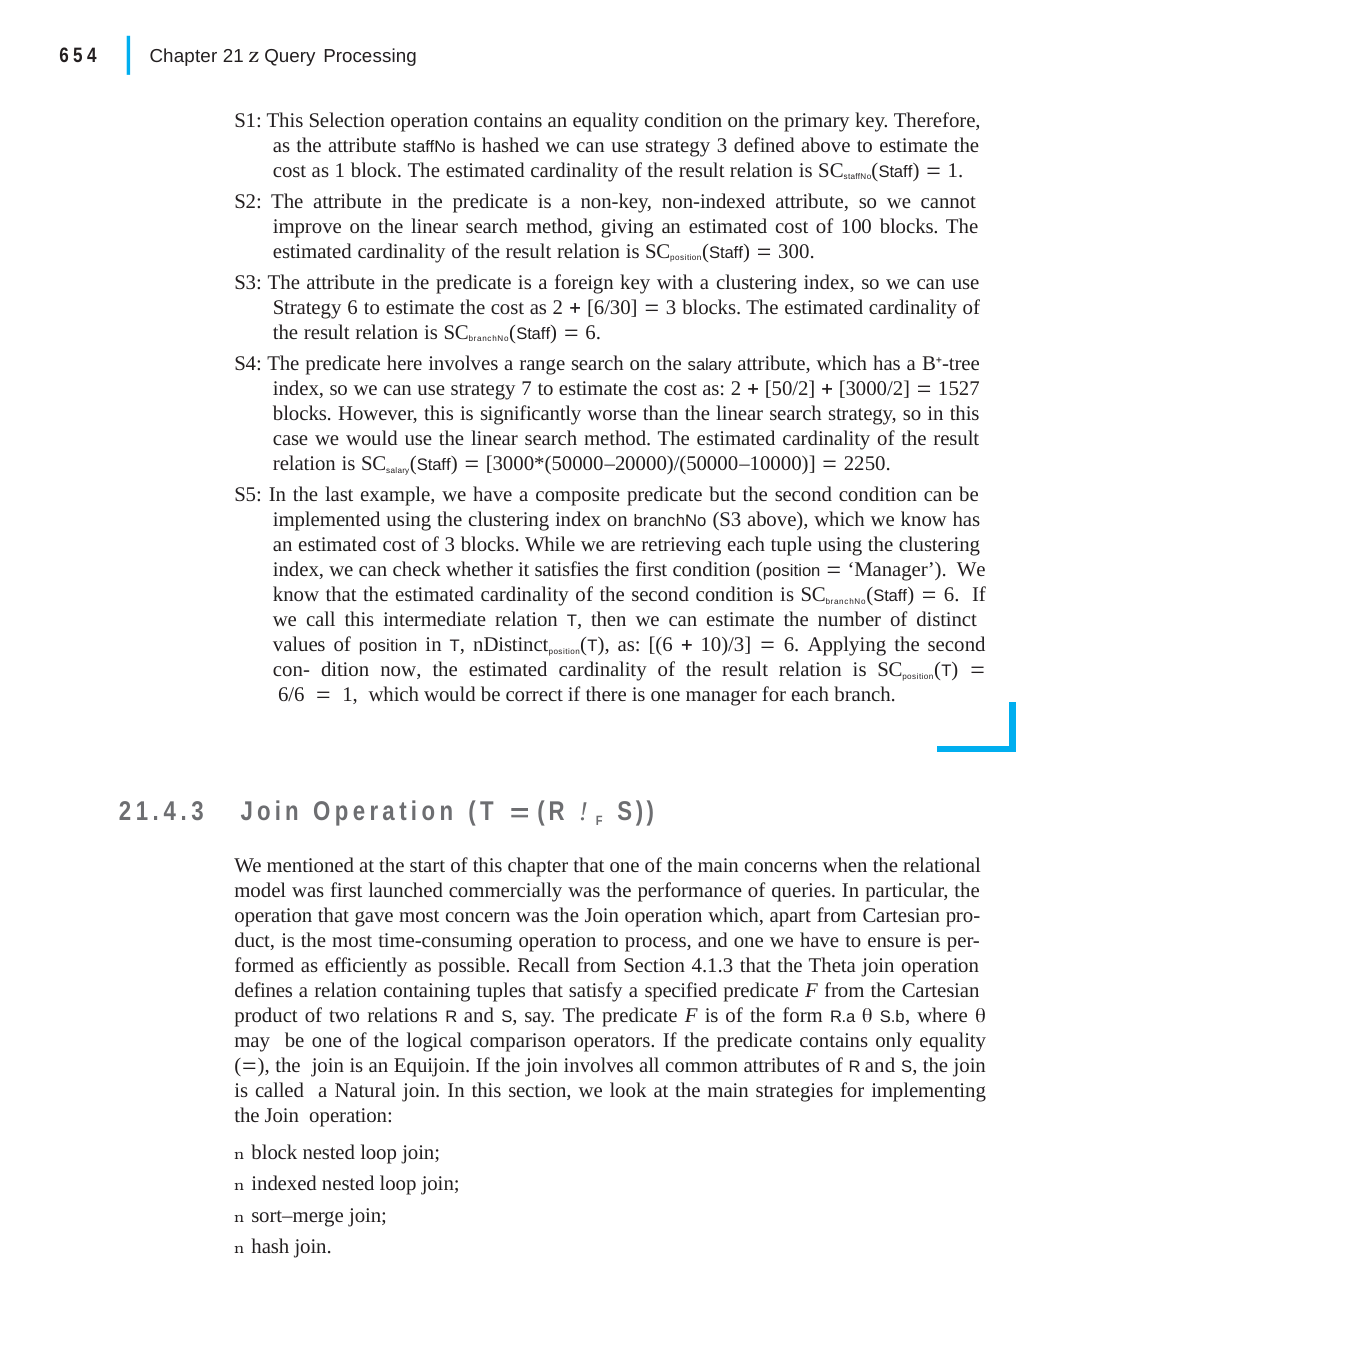

|
654
Chapter 21 z Query Processing
S1: This Selection operation contains an equality condition on the primary key. Therefore,  as the attribute staffNo is hashed we can use strategy 3 defined above to estimate the  cost as 1 block. The estimated cardinality of the result relation is SCstaffNo(Staff) = 1.
S2: The attribute in the predicate is a non-key, non-indexed attribute, so we cannot  improve on the linear search method, giving an estimated cost of 100 blocks. The  estimated cardinality of the result relation is SCposition(Staff) = 300.
S3: The attribute in the predicate is a foreign key with a clustering index, so we can use  Strategy 6 to estimate the cost as 2 + [6/30] = 3 blocks. The estimated cardinality of  the result relation is SCbranchNo(Staff) = 6.
S4: The predicate here involves a range search on the salary attribute, which has a B+-tree  index, so we can use strategy 7 to estimate the cost as: 2 + [50/2] + [3000/2] = 1527  blocks. However, this is significantly worse than the linear search strategy, so in this  case we would use the linear search method. The estimated cardinality of the result  relation is SCsalary(Staff) = [3000*(50000–20000)/(50000–10000)] = 2250.
S5: In the last example, we have a composite predicate but the second condition can be  implemented using the clustering index on branchNo (S3 above), which we know has  an estimated cost of 3 blocks. While we are retrieving each tuple using the clustering  index, we can check whether it satisfies the first condition (position = ‘Manager’).  We know that the estimated cardinality of the second condition is SCbranchNo(Staff) = 6.  If we call this intermediate relation T, then we can estimate the number of distinct  values of position in T, nDistinctposition(T), as: [(6 + 10)/3] = 6. Applying the second con-  dition  now,  the  estimated  cardinality  of  the  result  relation  is  SCposition(T)  =  6/6  =  1,  which would be correct if there is one manager for each branch.

21.4.3	Join Operation (T = (R !F S))
We mentioned at the start of this chapter that one of the main concerns when the relational  model was first launched commercially was the performance of queries. In particular, the  operation that gave most concern was the Join operation which, apart from Cartesian pro-  duct, is the most time-consuming operation to process, and one we have to ensure is per-  formed as efficiently as possible. Recall from Section 4.1.3 that the Theta join operation  defines a relation containing tuples that satisfy a specified predicate F from the Cartesian  product of two relations R and S, say. The predicate F is of the form R.a θ S.b, where θ may  be one of the logical comparison operators. If the predicate contains only equality (=), the  join is an Equijoin. If the join involves all common attributes of R and S, the join is called  a Natural join. In this section, we look at the main strategies for implementing the Join  operation:
n block nested loop join;
n indexed nested loop join;
n sort–merge join;
n hash join.